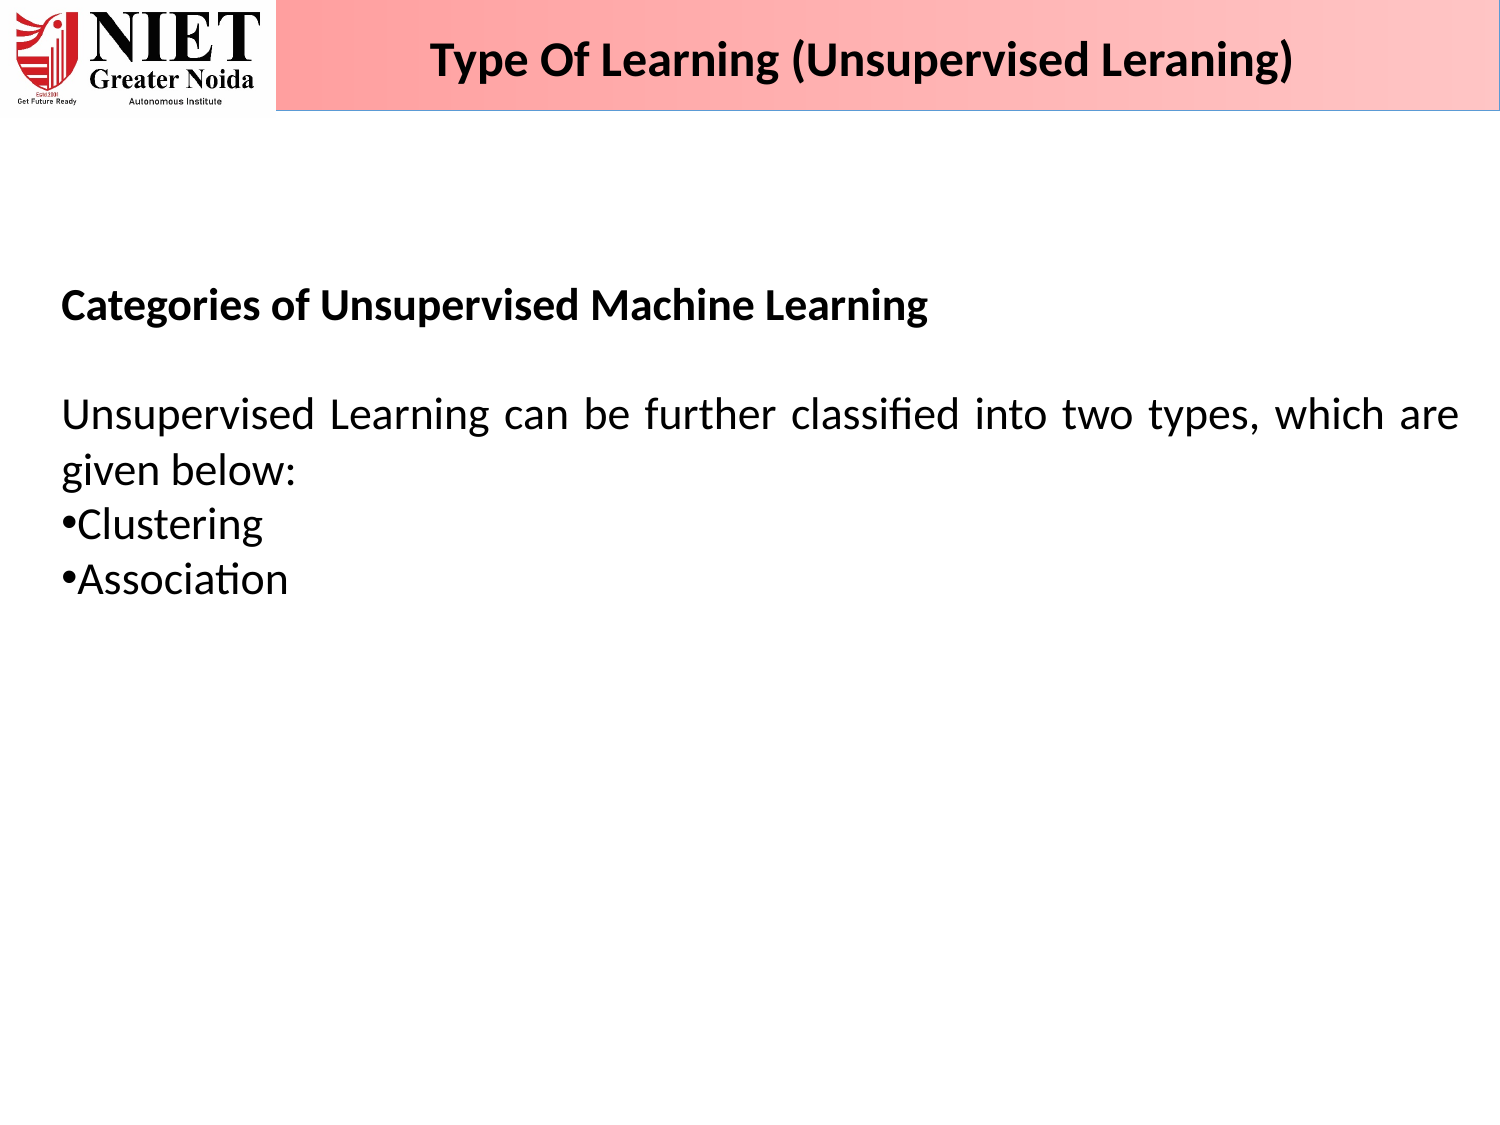

Type Of Learning (Unsupervised Leraning)
Categories of Unsupervised Machine Learning

Unsupervised Learning can be further classified into two types, which are given below:
Clustering
Association